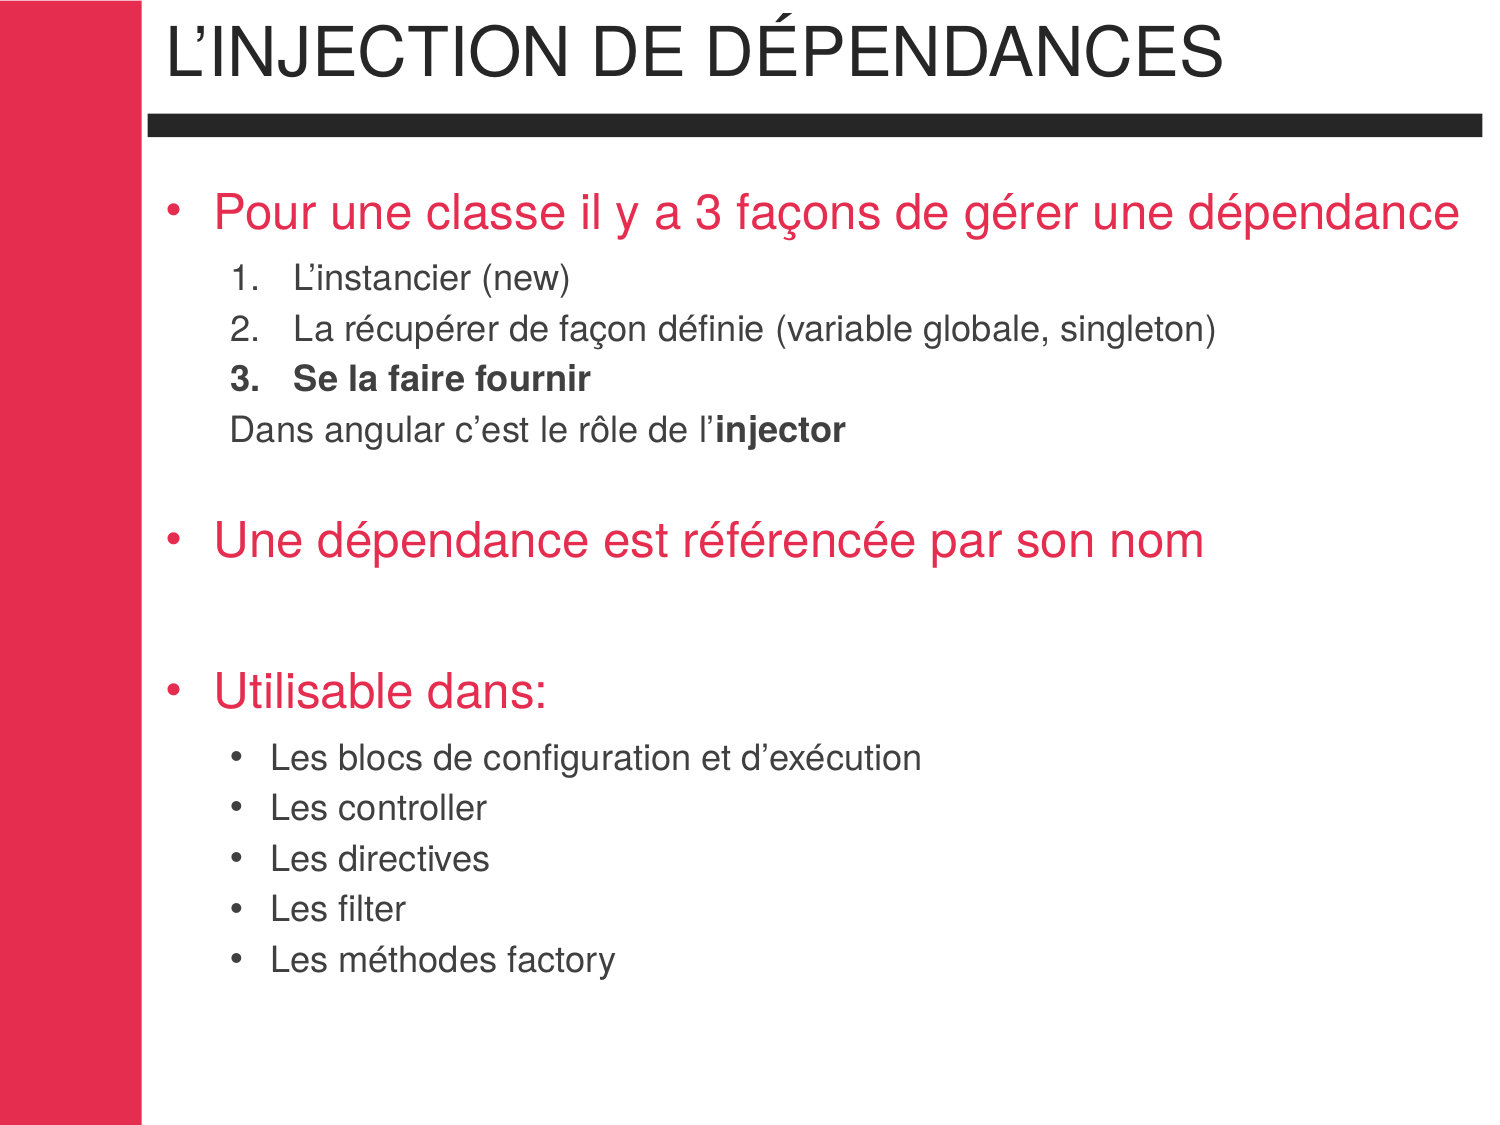

# L’injection de dépendances
Pour une classe il y a 3 façons de gérer une dépendance
L’instancier (new)
La récupérer de façon définie (variable globale, singleton)
Se la faire fournir
Dans angular c’est le rôle de l’injector

Une dépendance est référencée par son nom

Utilisable dans:
Les blocs de configuration et d’exécution
Les controller
Les directives
Les filter
Les méthodes factory